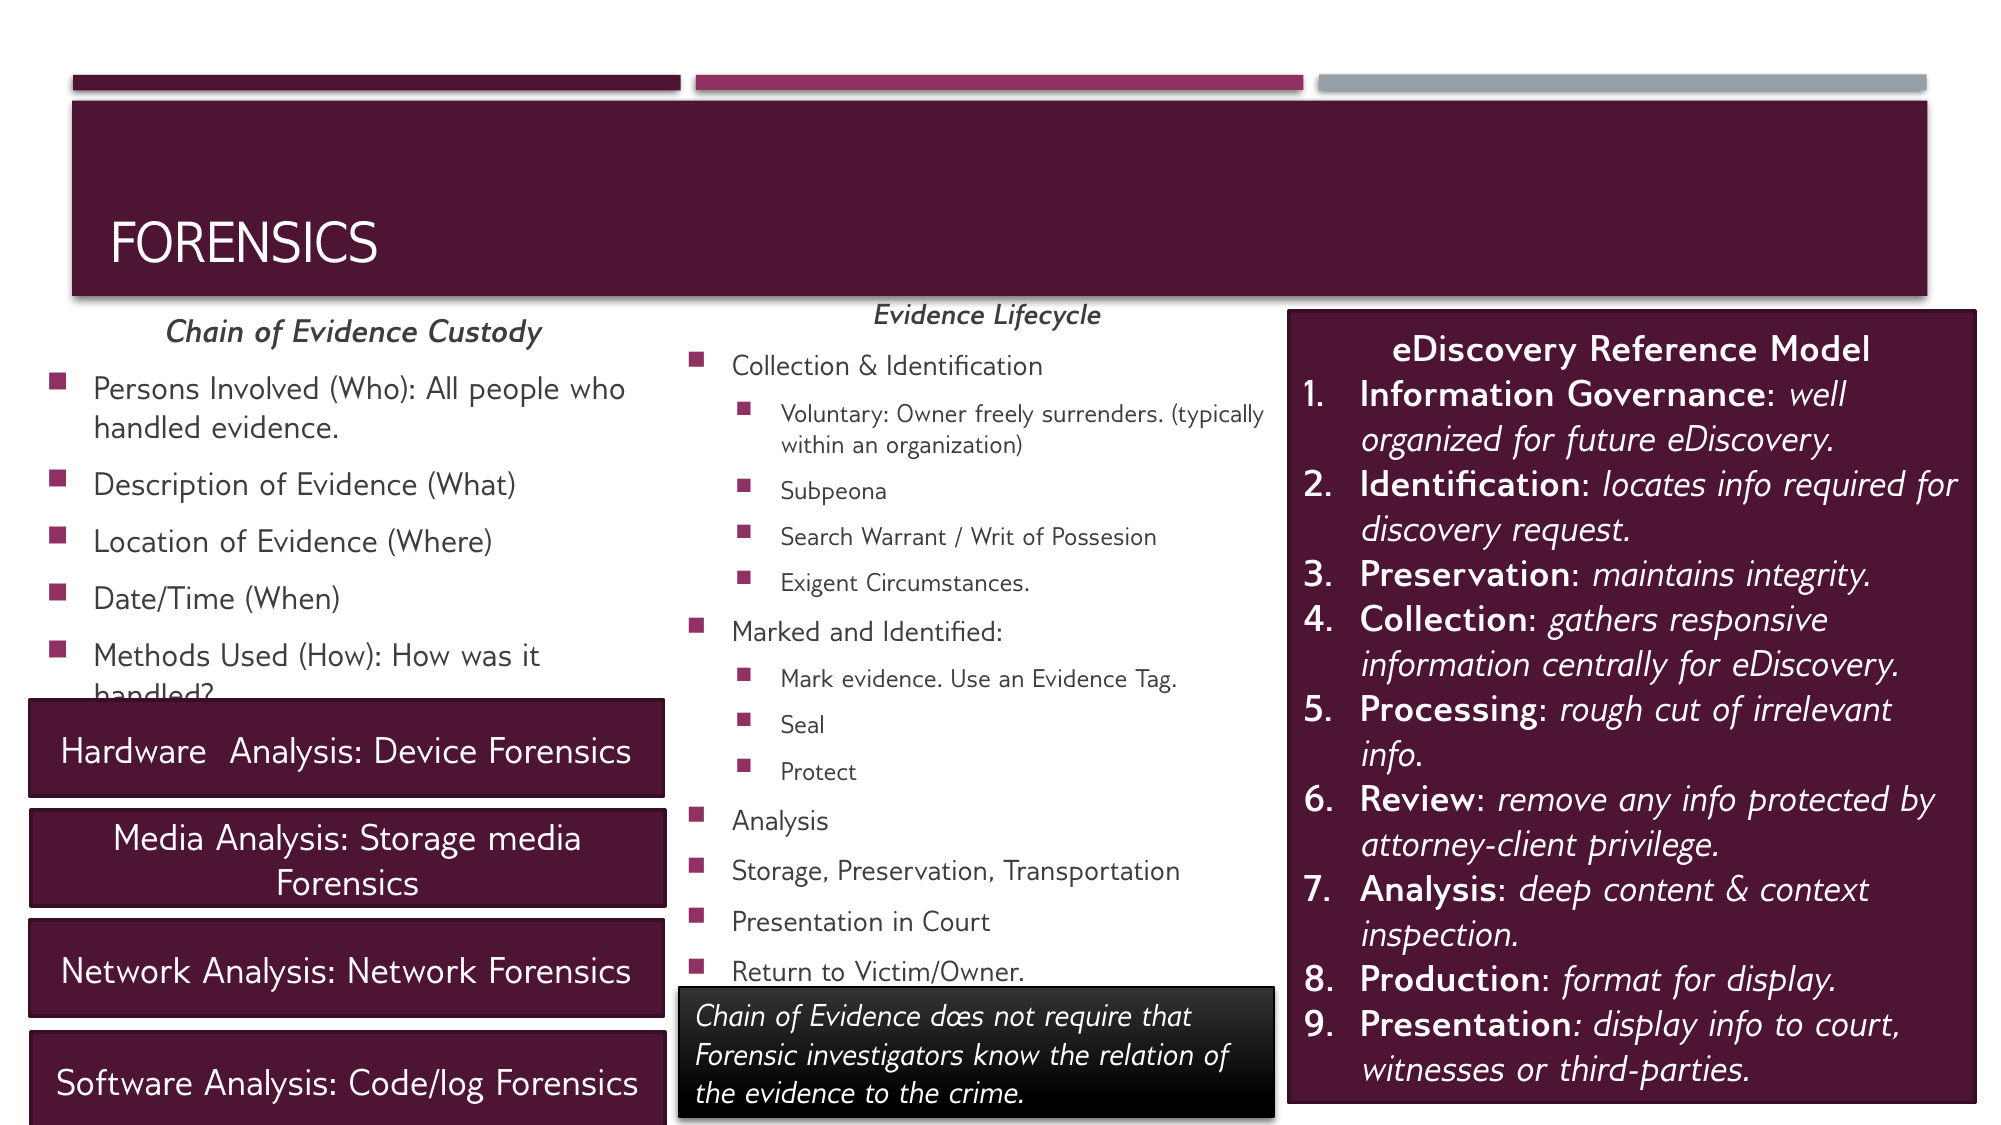

# Forensics
Evidence Lifecycle
Collection & Identification
Voluntary: Owner freely surrenders. (typically within an organization)
Subpeona
Search Warrant / Writ of Possesion
Exigent Circumstances.
Marked and Identified:
Mark evidence. Use an Evidence Tag.
Seal
Protect
Analysis
Storage, Preservation, Transportation
Presentation in Court
Return to Victim/Owner.
Chain of Evidence Custody
Persons Involved (Who): All people who handled evidence.
Description of Evidence (What)
Location of Evidence (Where)
Date/Time (When)
Methods Used (How): How was it handled?
eDiscovery Reference Model
Information Governance: well organized for future eDiscovery.
Identification: locates info required for discovery request.
Preservation: maintains integrity.
Collection: gathers responsive information centrally for eDiscovery.
Processing: rough cut of irrelevant info.
Review: remove any info protected by attorney-client privilege.
Analysis: deep content & context inspection.
Production: format for display.
Presentation: display info to court, witnesses or third-parties.
Hardware  Analysis: Device Forensics
Media Analysis: Storage media Forensics
Network Analysis: Network Forensics
Chain of Evidence does not require that Forensic investigators know the relation of the evidence to the crime.
Software Analysis: Code/log Forensics